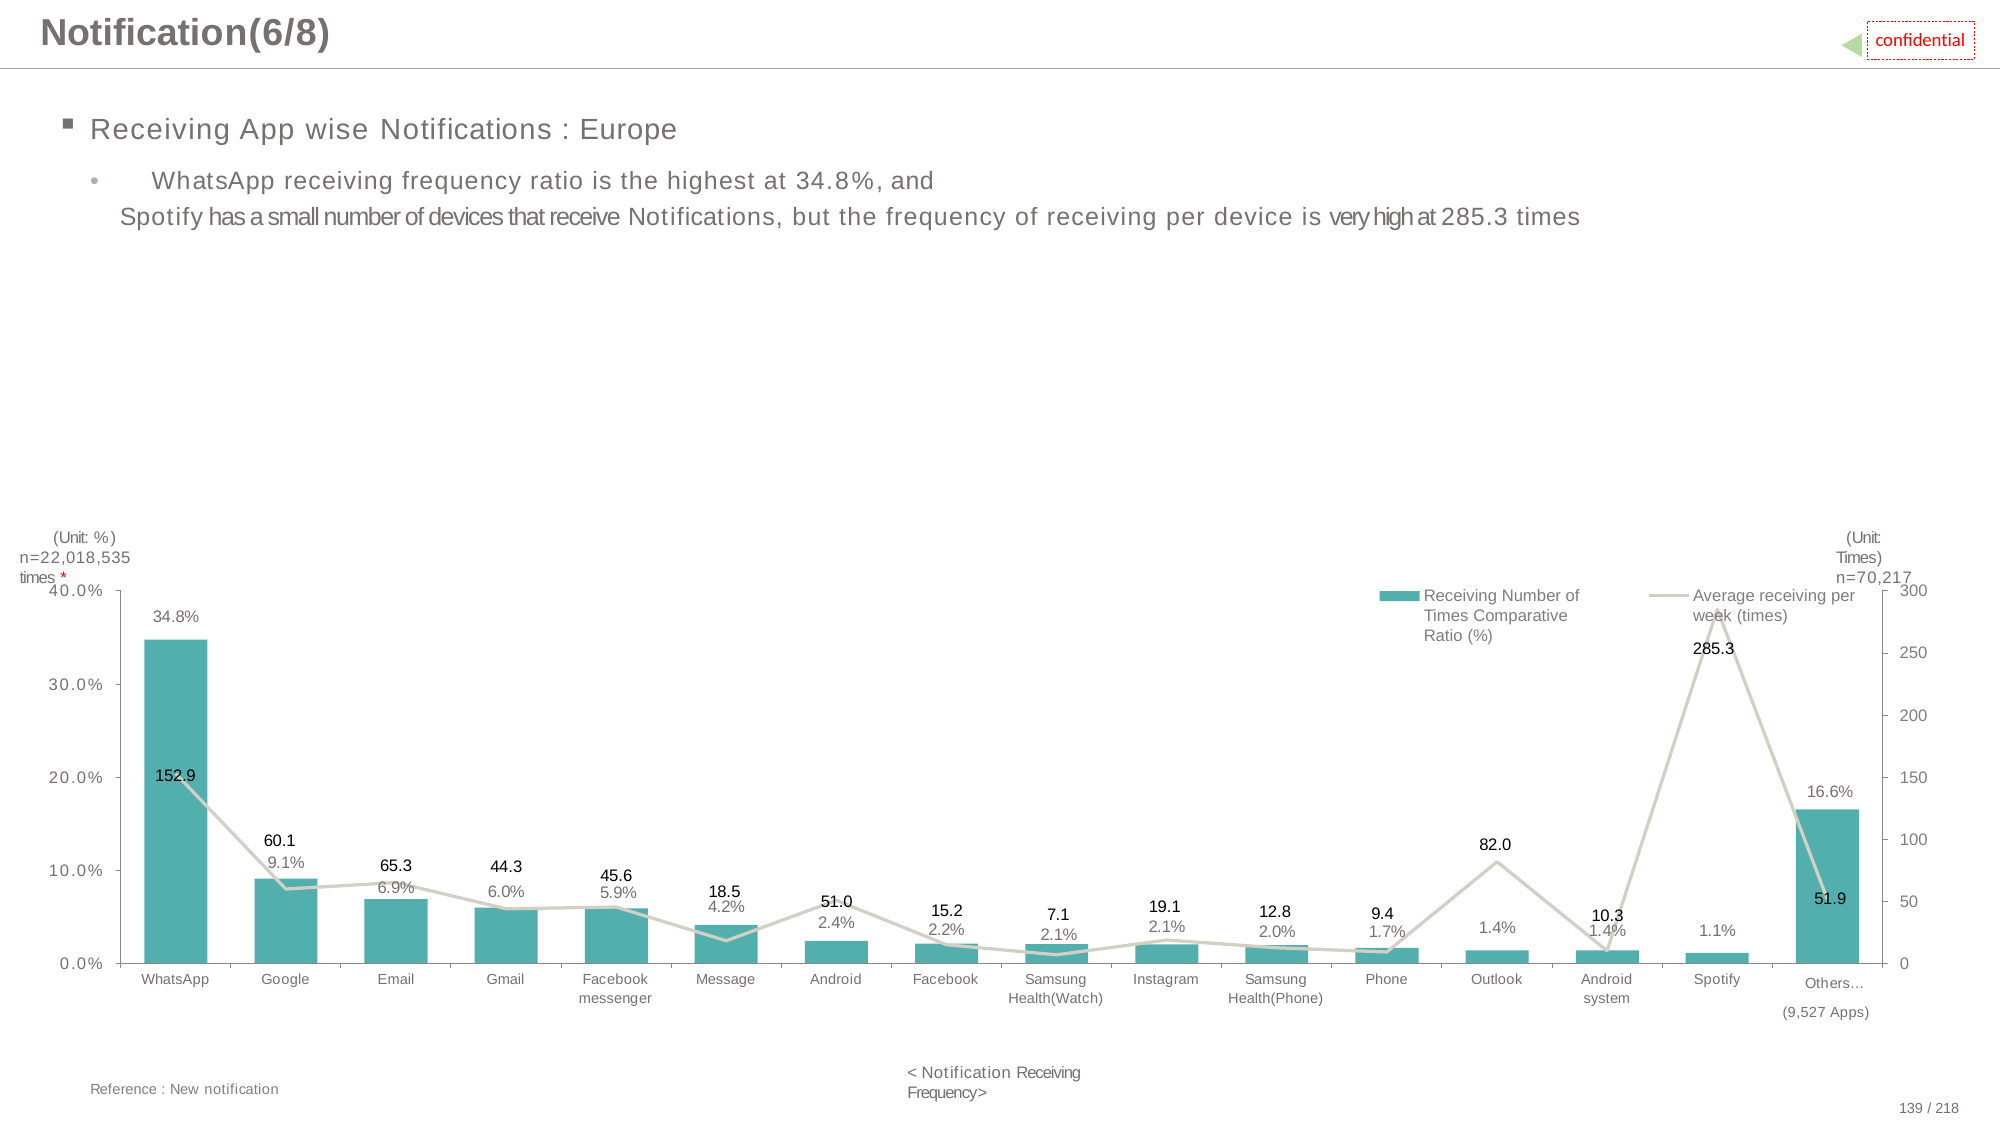

# Notification(6/8)
confidential

Receiving App wise Notifications : Europe

•	WhatsApp receiving frequency ratio is the highest at 34.8%, and
Spotify has a small number of devices that receive Notifications, but the frequency of receiving per device is very high at 285.3 times
(Unit: %) n=22,018,535 times *
(Unit: Times) n=70,217
40.0%
300
Receiving Number of Times Comparative Ratio (%)
Average receiving per week (times)

285.3

34.8%

250

30.0%

200

152.9
20.0%
150

16.6%

100
60.1
9.1%
82.0

65.3
6.9%
44.3
6.0%
10.0%
45.6
5.9%

18.5
4.2%
51.9
50
51.0
2.4%
19.1
2.1%

15.2
2.2%
12.8
2.0%

9.4
1.7%
7.1
2.1%
10.3
1.4%

1.4%
1.1%

0.0%
0
Others… (9,527 Apps)

Facebook messenger
Samsung Health(Watch)
Samsung Health(Phone)
Android system
WhatsApp
Google
Email
Gmail
Message
Android
Facebook
Instagram
Phone
Outlook
Spotify
< Notification Receiving Frequency>
Reference : New notification
139 / 218